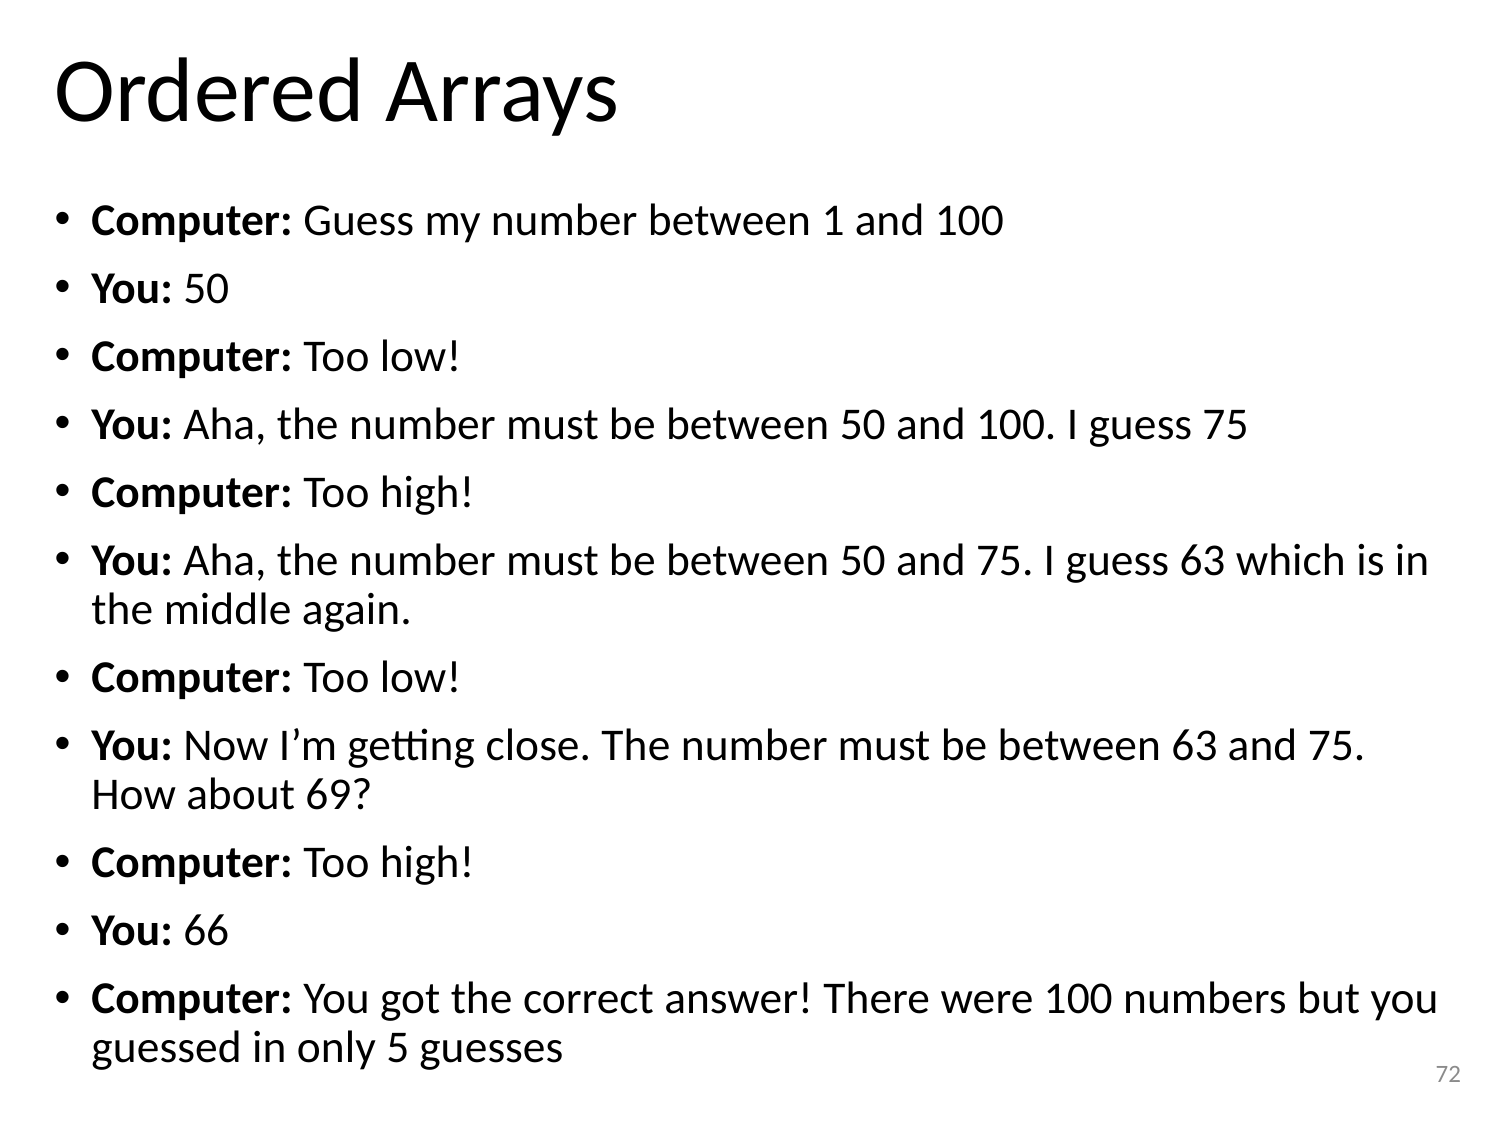

# Ordered Arrays
Computer: Guess my number between 1 and 100
You: 50
Computer: Too low!
You: Aha, the number must be between 50 and 100. I guess 75
Computer: Too high!
You: Aha, the number must be between 50 and 75. I guess 63 which is in the middle again.
Computer: Too low!
You: Now I’m getting close. The number must be between 63 and 75. How about 69?
Computer: Too high!
You: 66
Computer: You got the correct answer! There were 100 numbers but you guessed in only 5 guesses
72